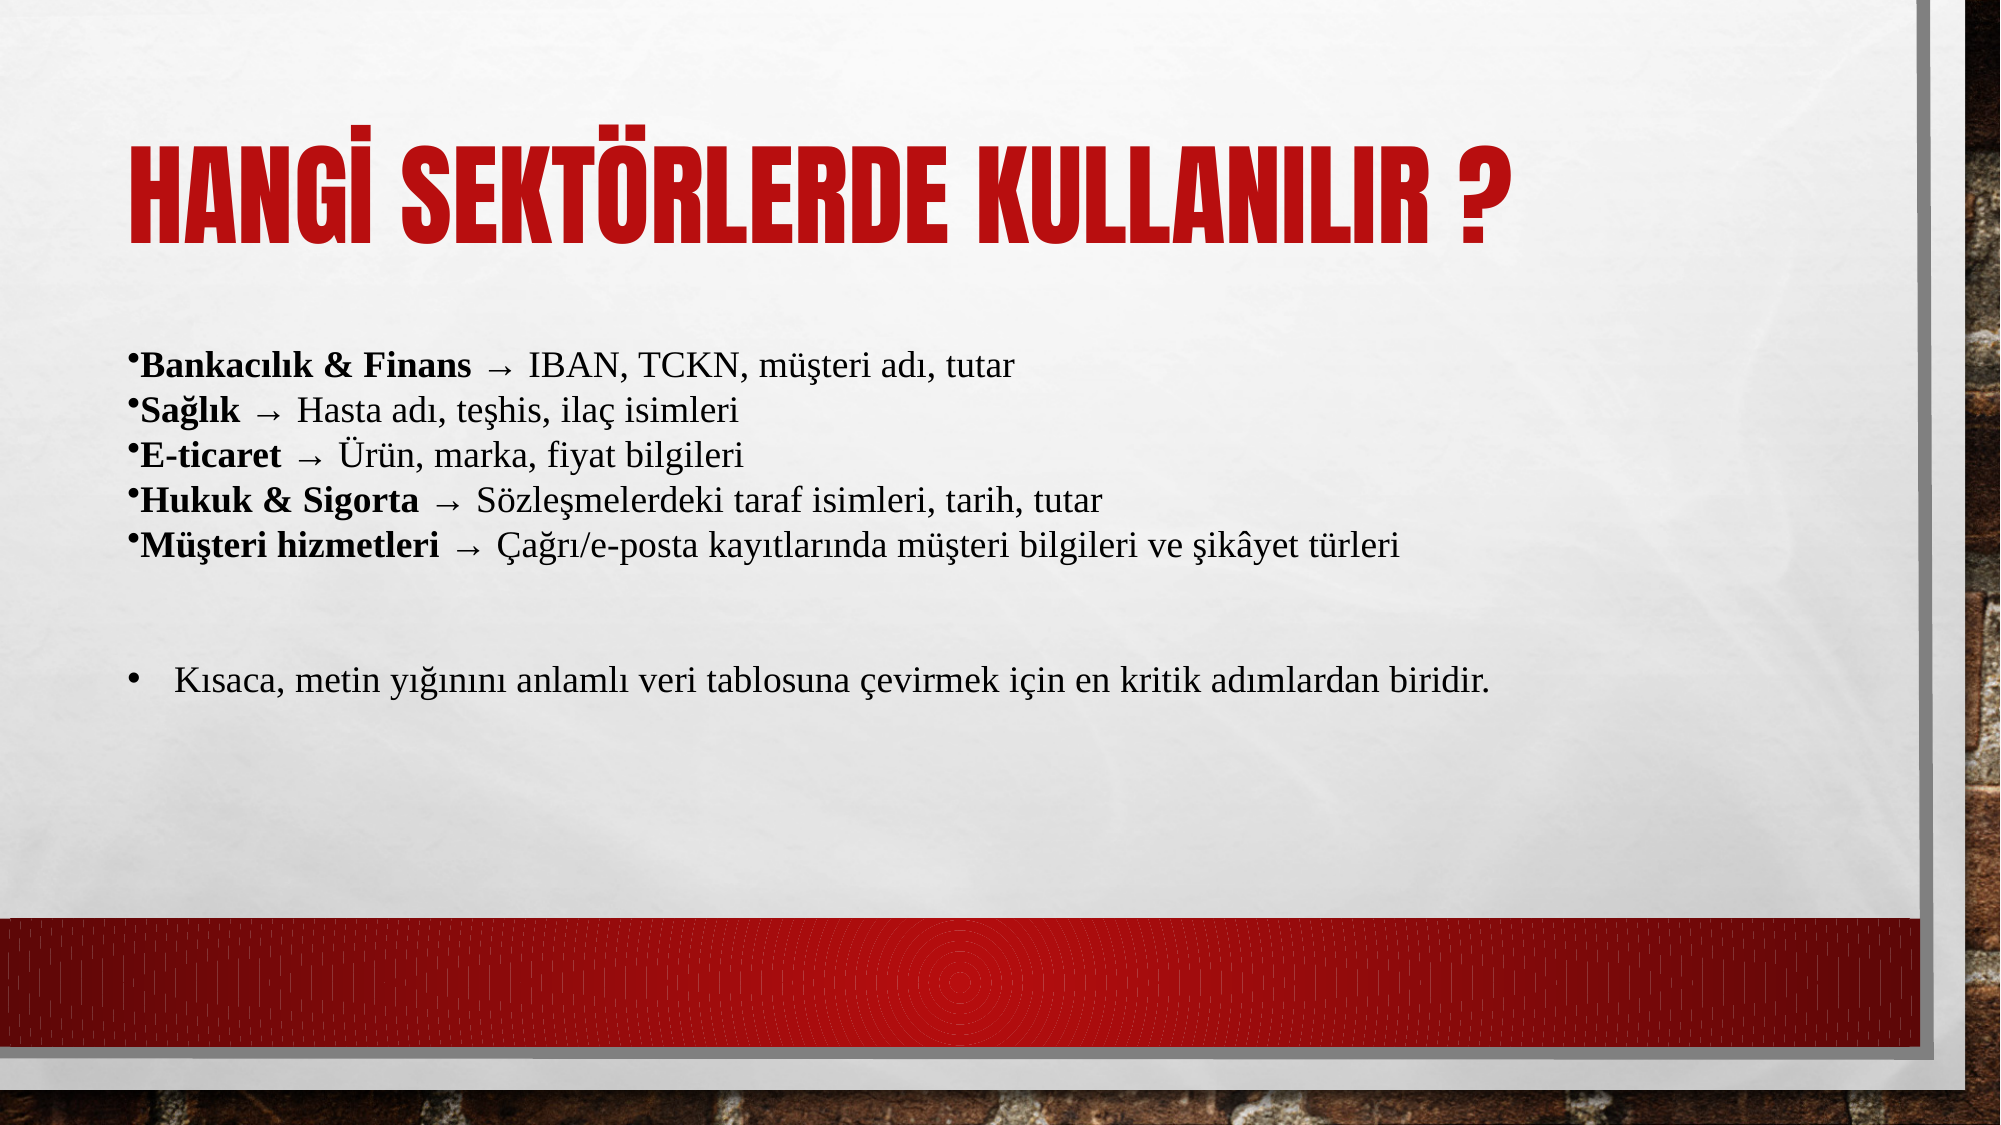

# Hangi sektörlerde kullanılır ?
Bankacılık & Finans → IBAN, TCKN, müşteri adı, tutar
Sağlık → Hasta adı, teşhis, ilaç isimleri
E-ticaret → Ürün, marka, fiyat bilgileri
Hukuk & Sigorta → Sözleşmelerdeki taraf isimleri, tarih, tutar
Müşteri hizmetleri → Çağrı/e-posta kayıtlarında müşteri bilgileri ve şikâyet türleri

Kısaca, metin yığınını anlamlı veri tablosuna çevirmek için en kritik adımlardan biridir.